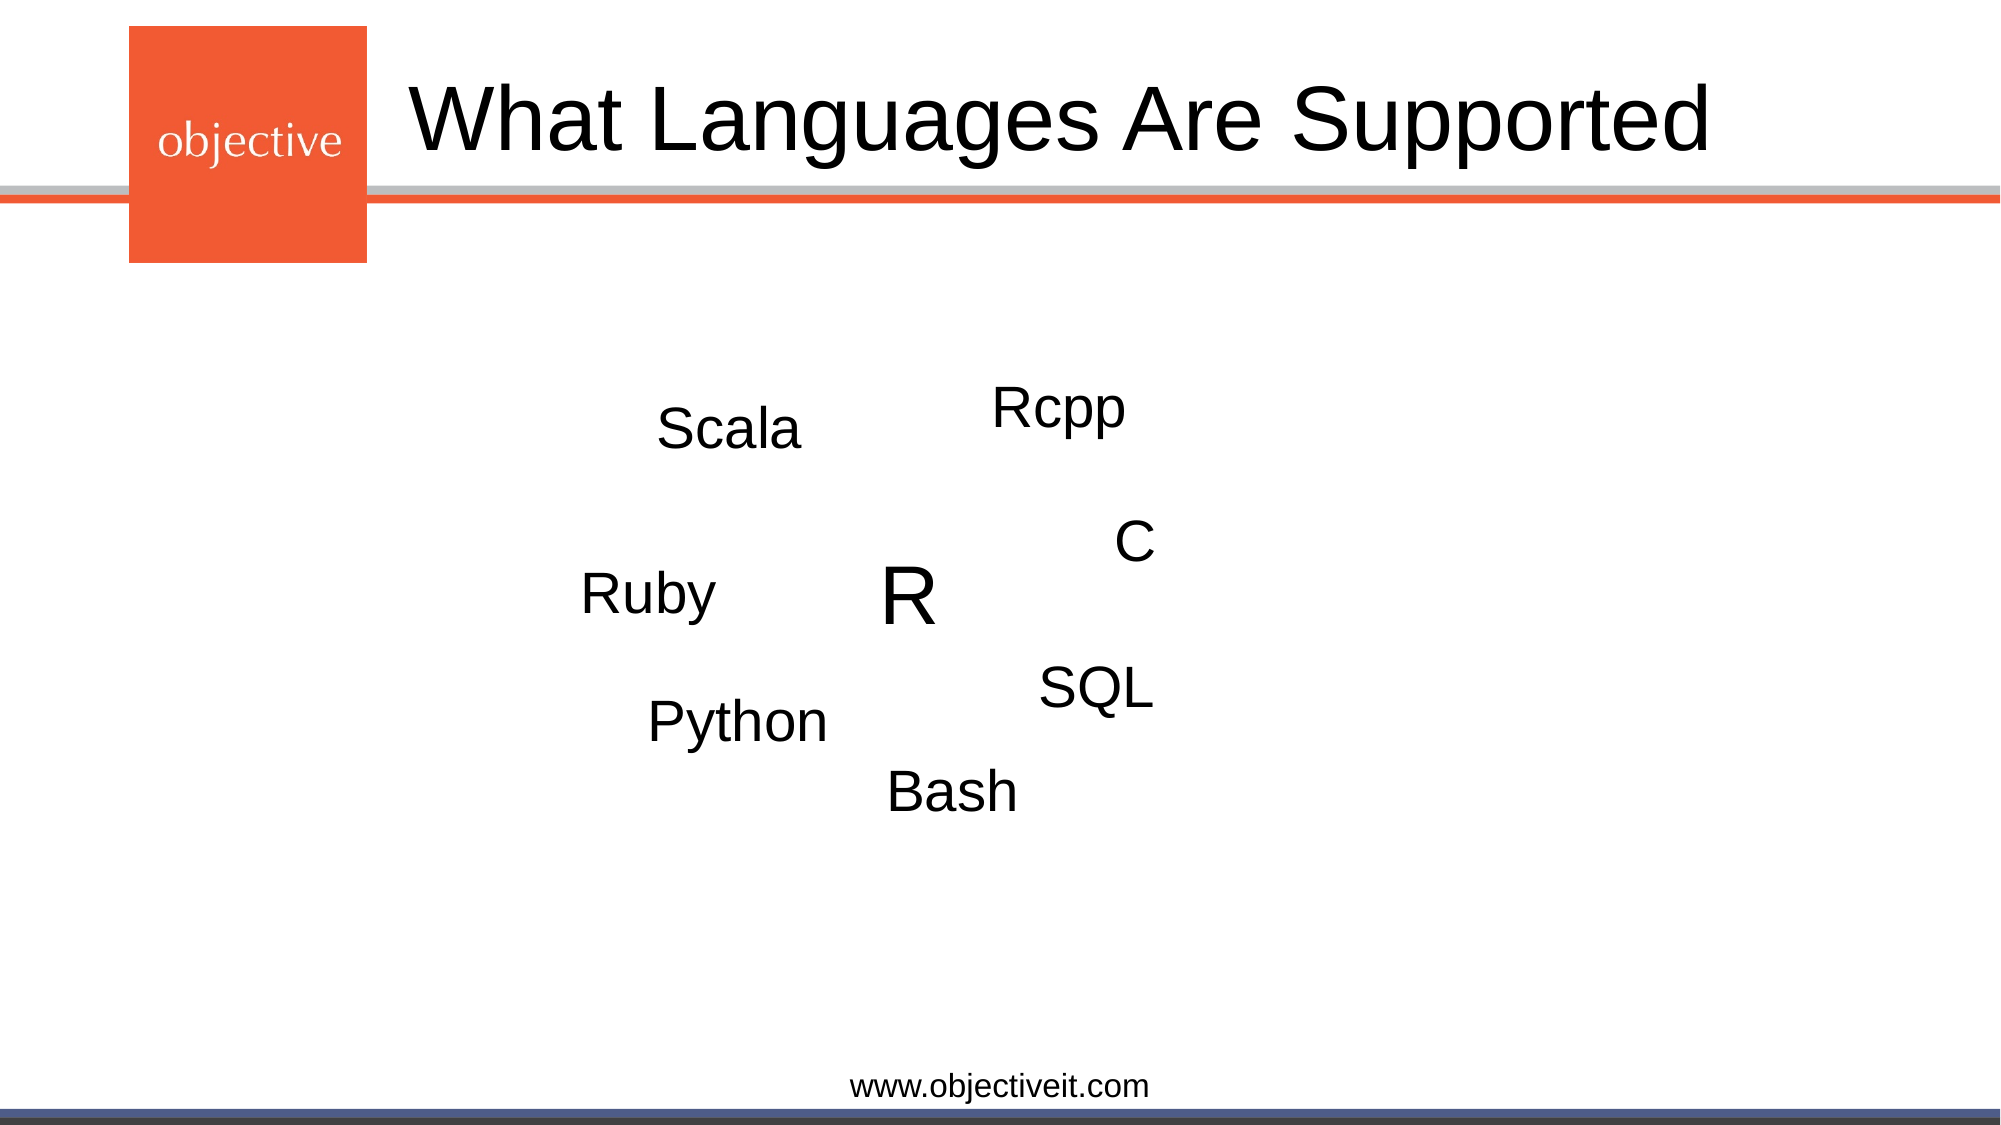

# What Languages Are Supported
Rcpp
Scala
C
R
Ruby
SQL
Python
Bash